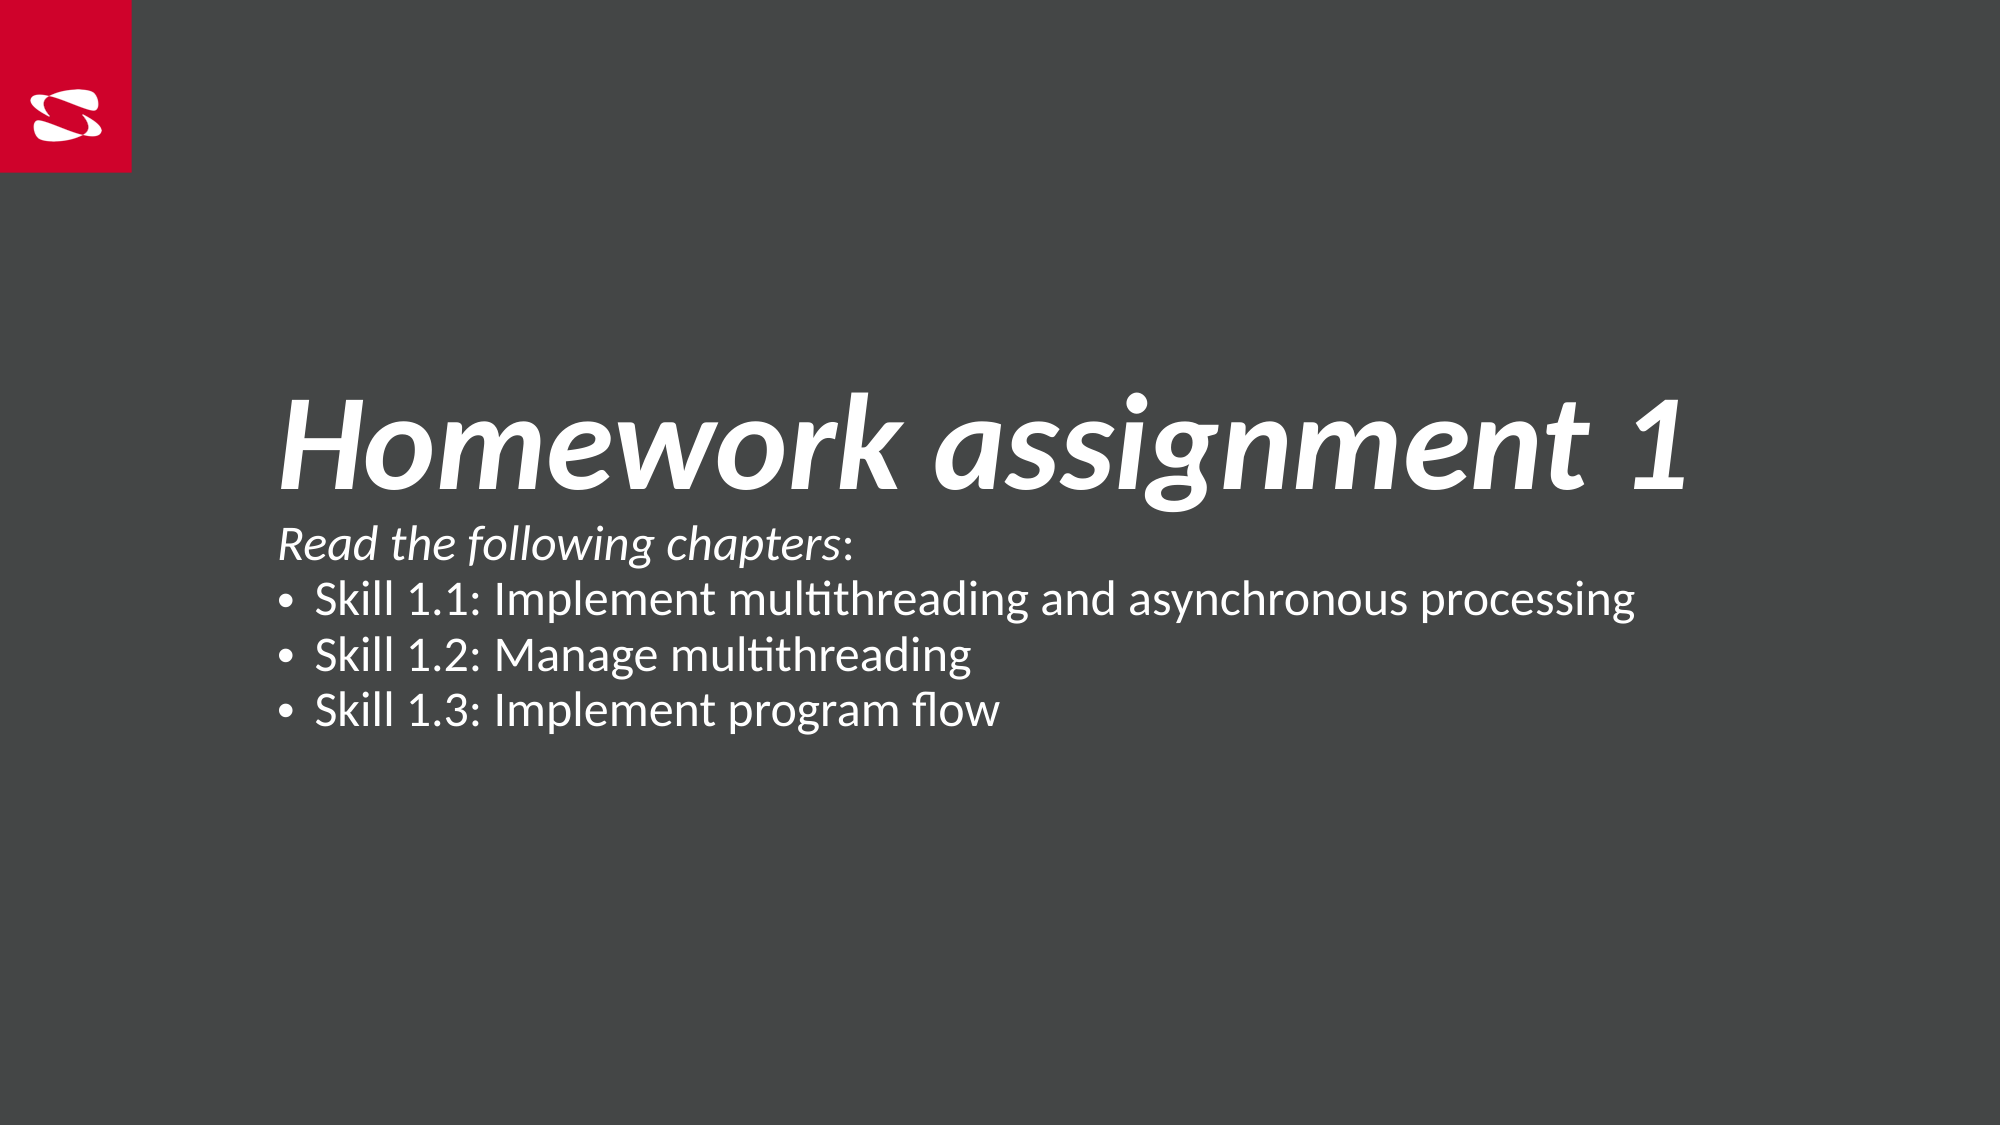

Homework assignment 1
Read the following chapters:
Skill 1.1: Implement multithreading and asynchronous processing
Skill 1.2: Manage multithreading
Skill 1.3: Implement program flow